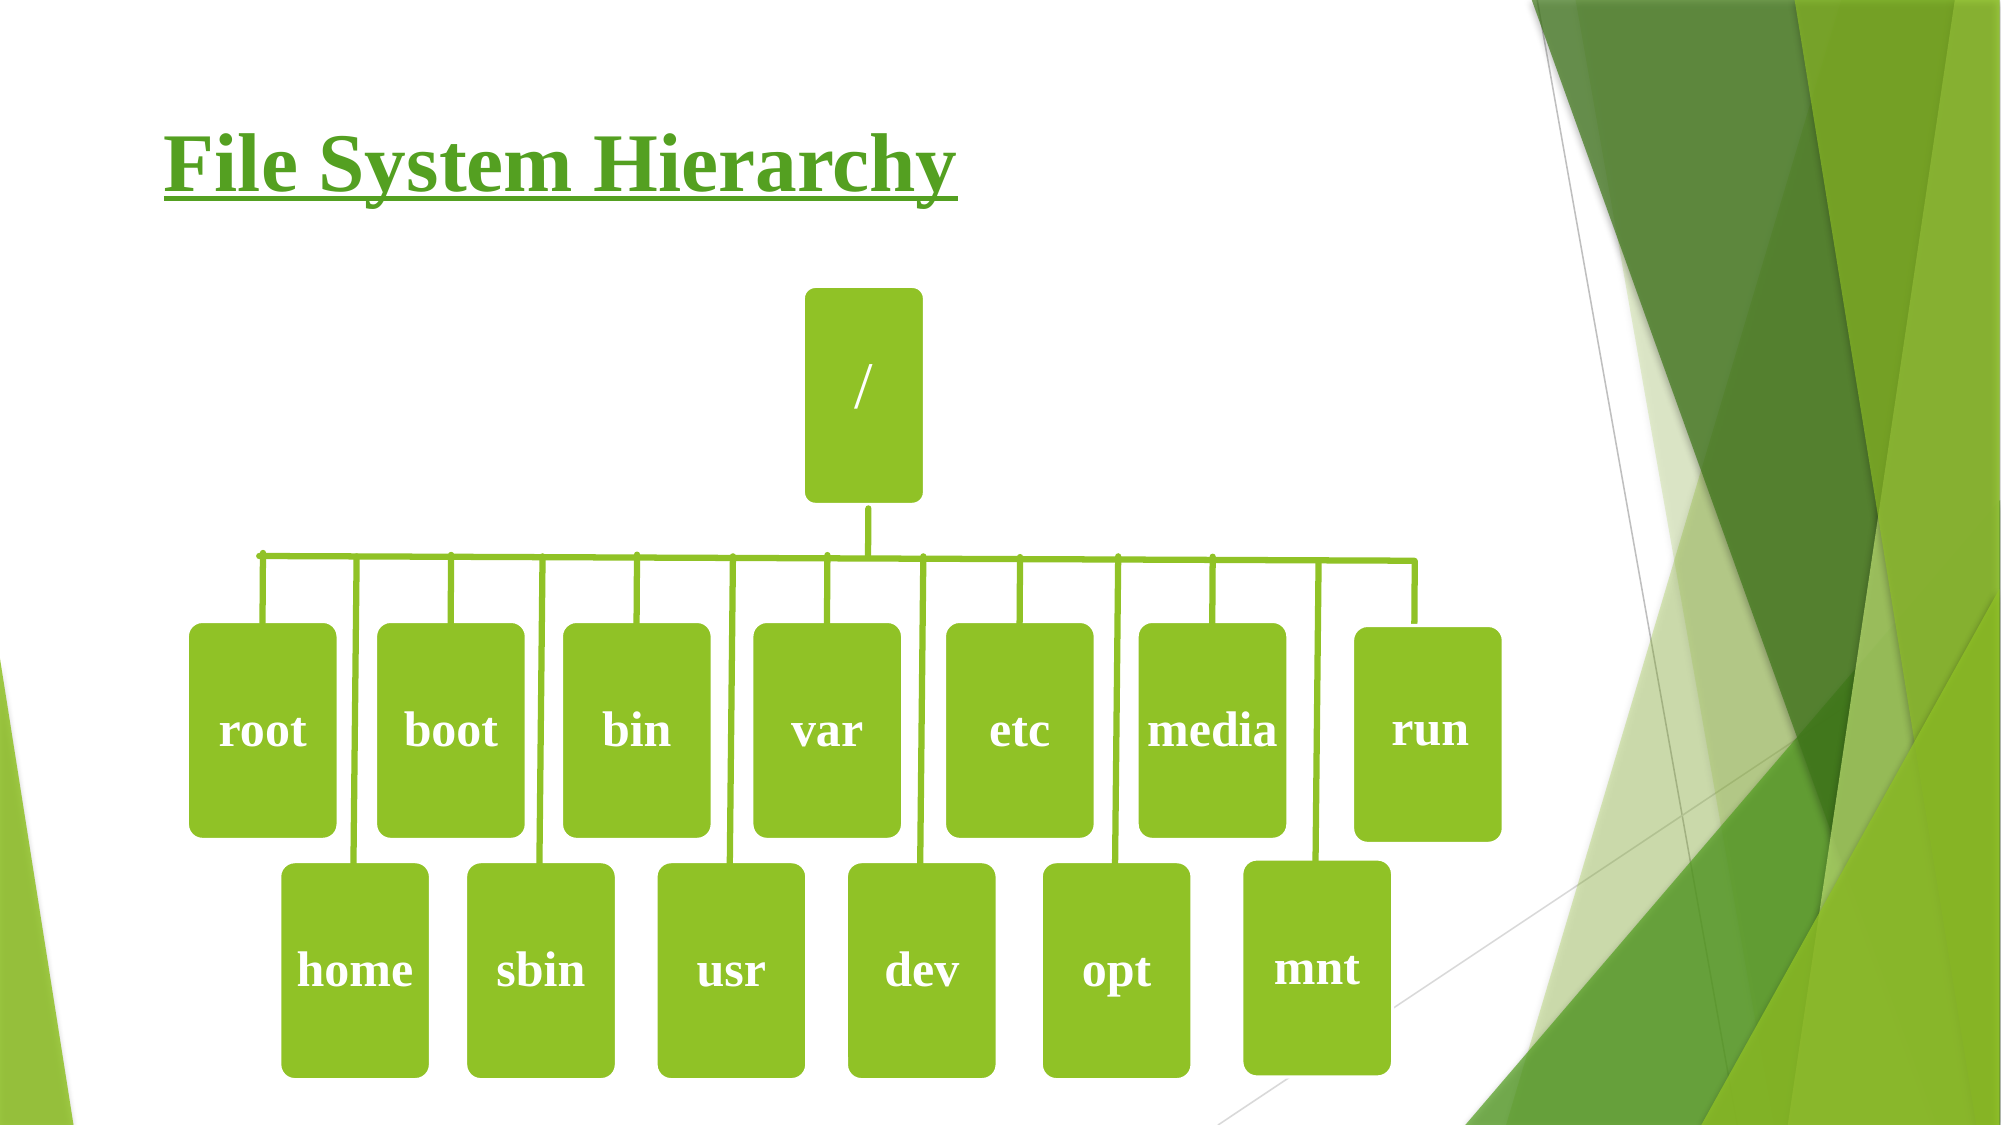

File System Hierarchy

/

root

boot

bin

var

etc

media

run

mnt

home

sbin

usr

dev

opt